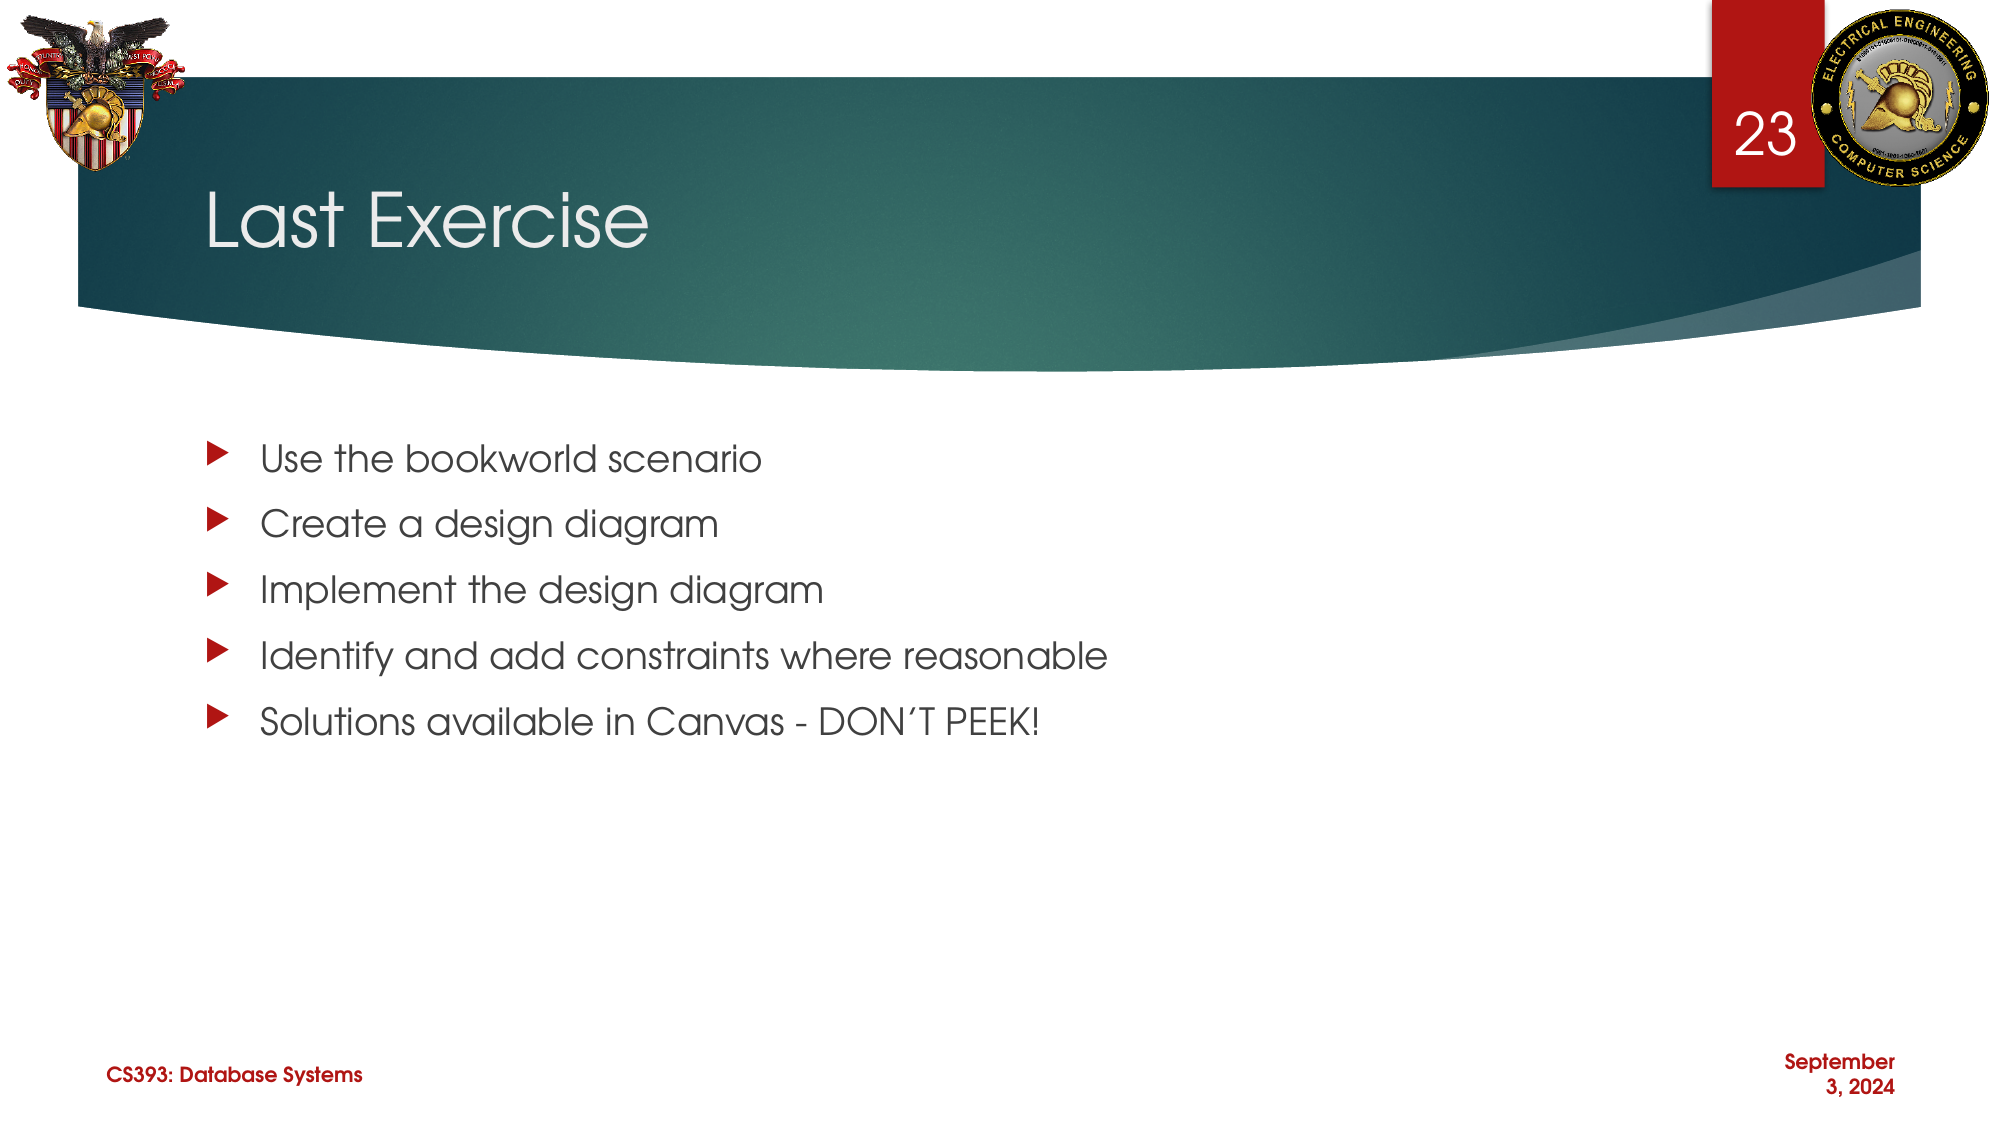

23
# Last Exercise
Use the bookworld scenario
Create a design diagram
Implement the design diagram
Identify and add constraints where reasonable
Solutions available in Canvas - DON’T PEEK!
CS393: Database Systems
September 3, 2024